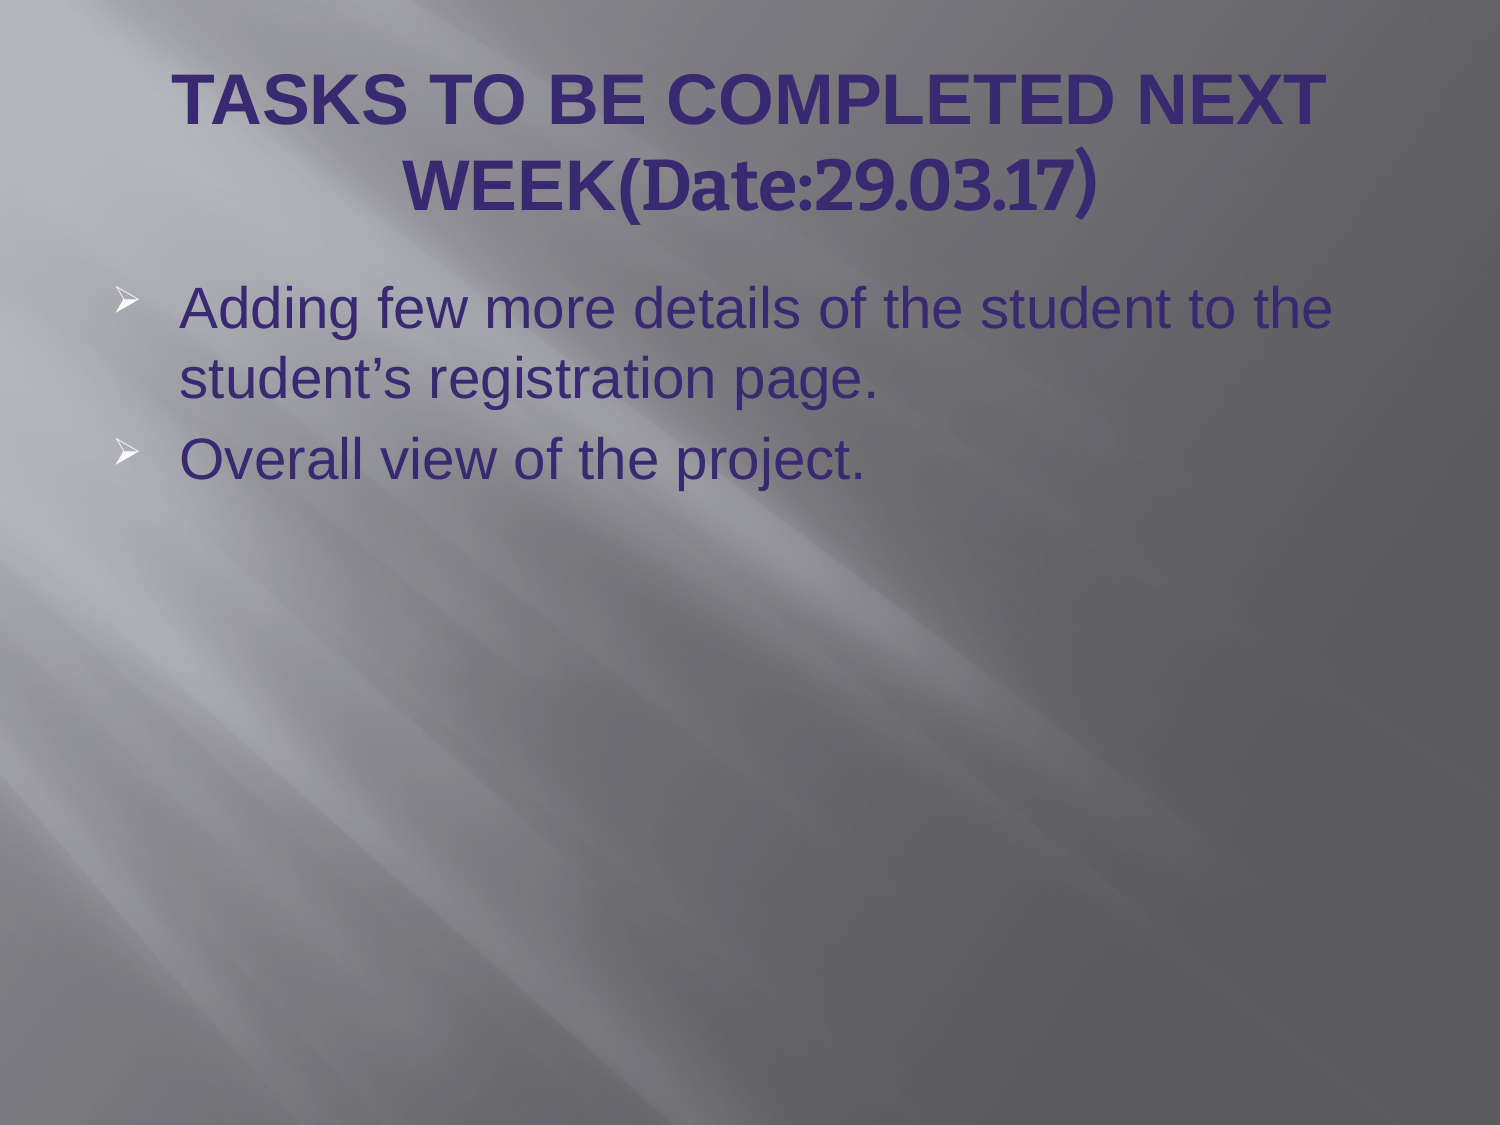

# TASKS TO BE COMPLETED NEXT WEEK(Date:29.03.17)
Adding few more details of the student to the student’s registration page.
Overall view of the project.